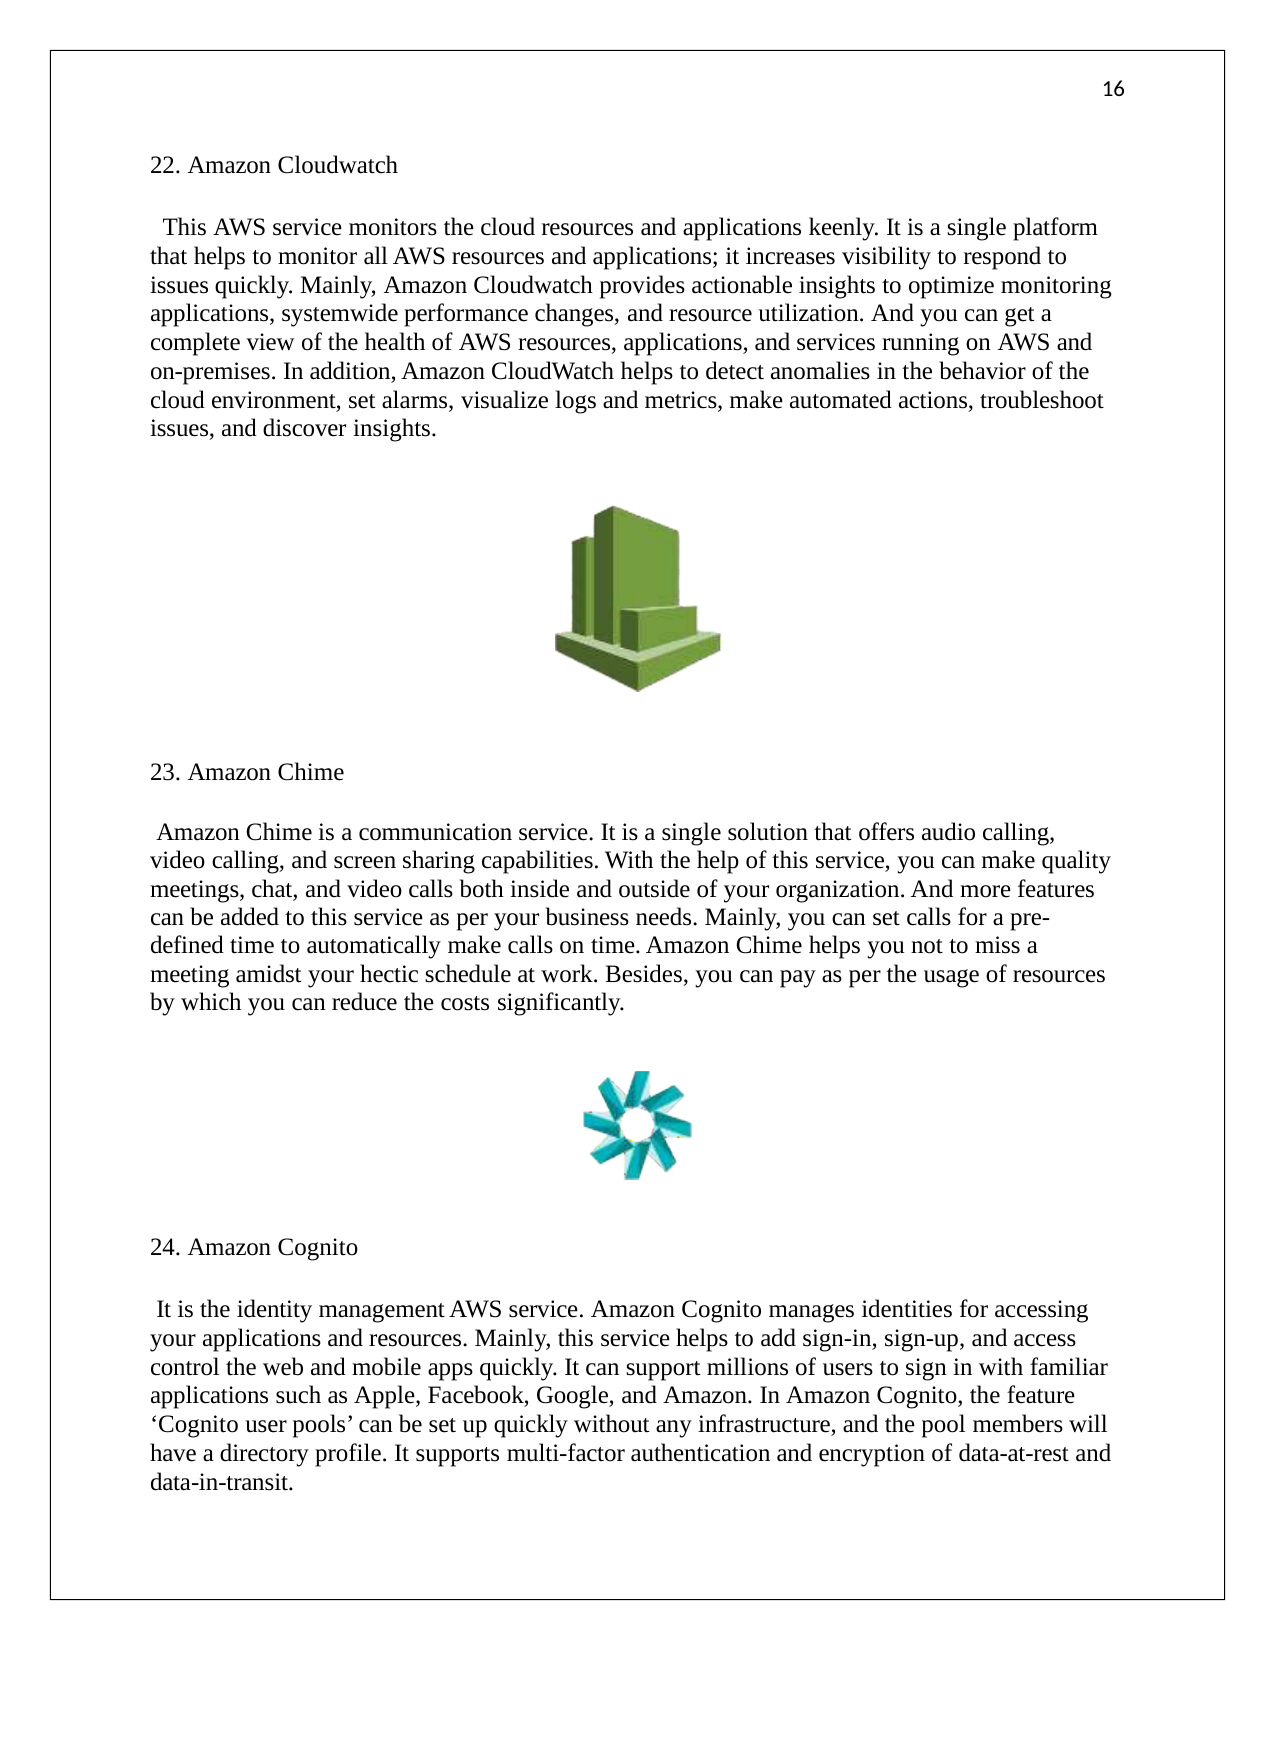

16
22. Amazon Cloudwatch

This AWS service monitors the cloud resources and applications keenly. It is a single platform  that helps to monitor all AWS resources and applications; it increases visibility to respond to  issues quickly. Mainly, Amazon Cloudwatch provides actionable insights to optimize monitoring  applications, systemwide performance changes, and resource utilization. And you can get a  complete view of the health of AWS resources, applications, and services running on AWS and  on-premises. In addition, Amazon CloudWatch helps to detect anomalies in the behavior of the  cloud environment, set alarms, visualize logs and metrics, make automated actions, troubleshoot  issues, and discover insights.

23. Amazon Chime

Amazon Chime is a communication service. It is a single solution that offers audio calling,  video calling, and screen sharing capabilities. With the help of this service, you can make quality  meetings, chat, and video calls both inside and outside of your organization. And more features  can be added to this service as per your business needs. Mainly, you can set calls for a pre-  defined time to automatically make calls on time. Amazon Chime helps you not to miss a  meeting amidst your hectic schedule at work. Besides, you can pay as per the usage of resources  by which you can reduce the costs significantly.

24. Amazon Cognito

It is the identity management AWS service. Amazon Cognito manages identities for accessing  your applications and resources. Mainly, this service helps to add sign-in, sign-up, and access  control the web and mobile apps quickly. It can support millions of users to sign in with familiar  applications such as Apple, Facebook, Google, and Amazon. In Amazon Cognito, the feature  ‘Cognito user pools’ can be set up quickly without any infrastructure, and the pool members will  have a directory profile. It supports multi-factor authentication and encryption of data-at-rest and  data-in-transit.